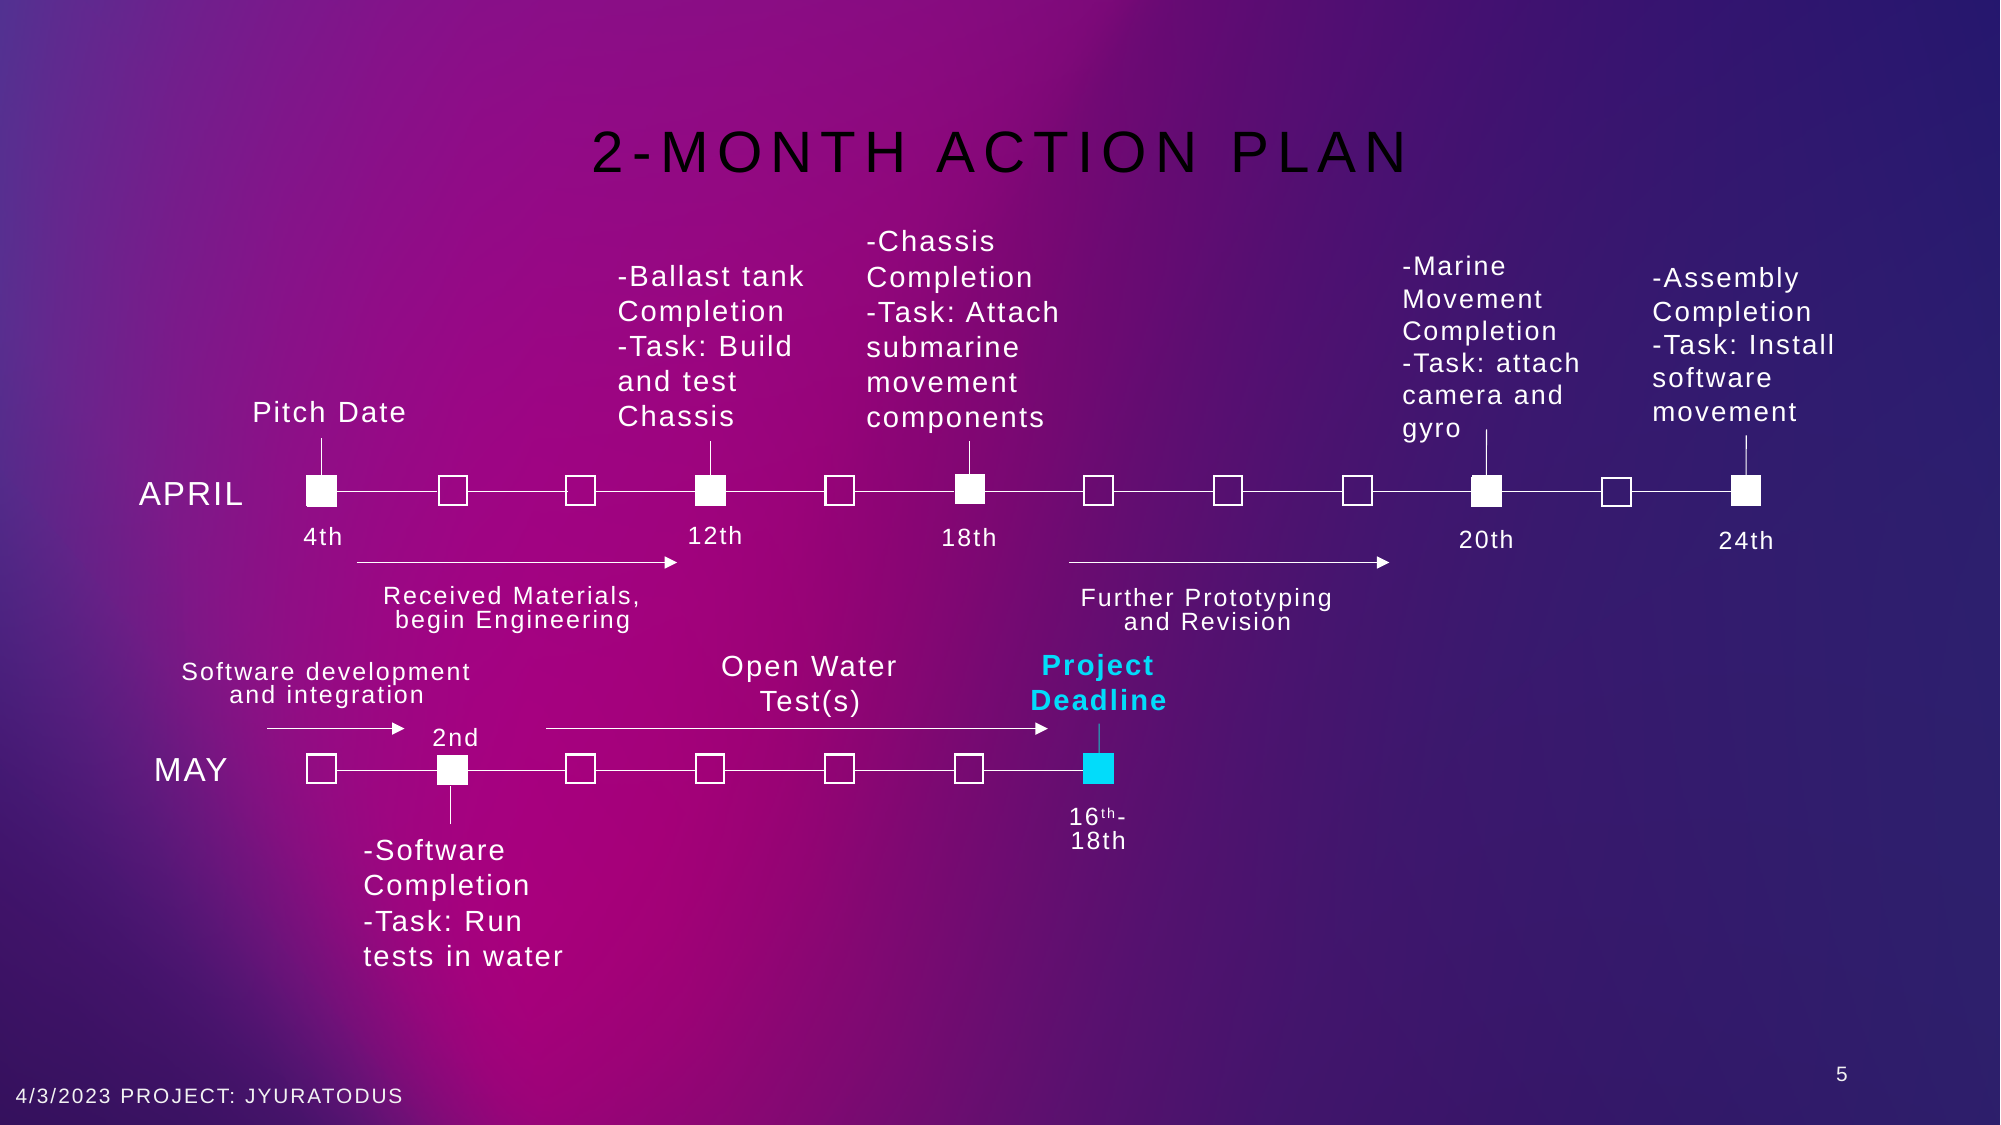

# 2-Month Action Plan
-Chassis Completion
-Task: Attach submarine movement components
-Ballast tank Completion
-Task: Build and test Chassis
-Marine Movement Completion
-Task: attach camera and gyro
-Assembly Completion
-Task: Install software movement
Pitch Date
April

12th
4th
18th
20th
24th
Received Materials, begin Engineering
Further Prototyping and Revision
Project Deadline
Open Water Test(s)
Software development and integration
2nd
May

-Software Completion
-Task: Run tests in water
16th-18th
5
4/3/2023 Project: Jyuratodus